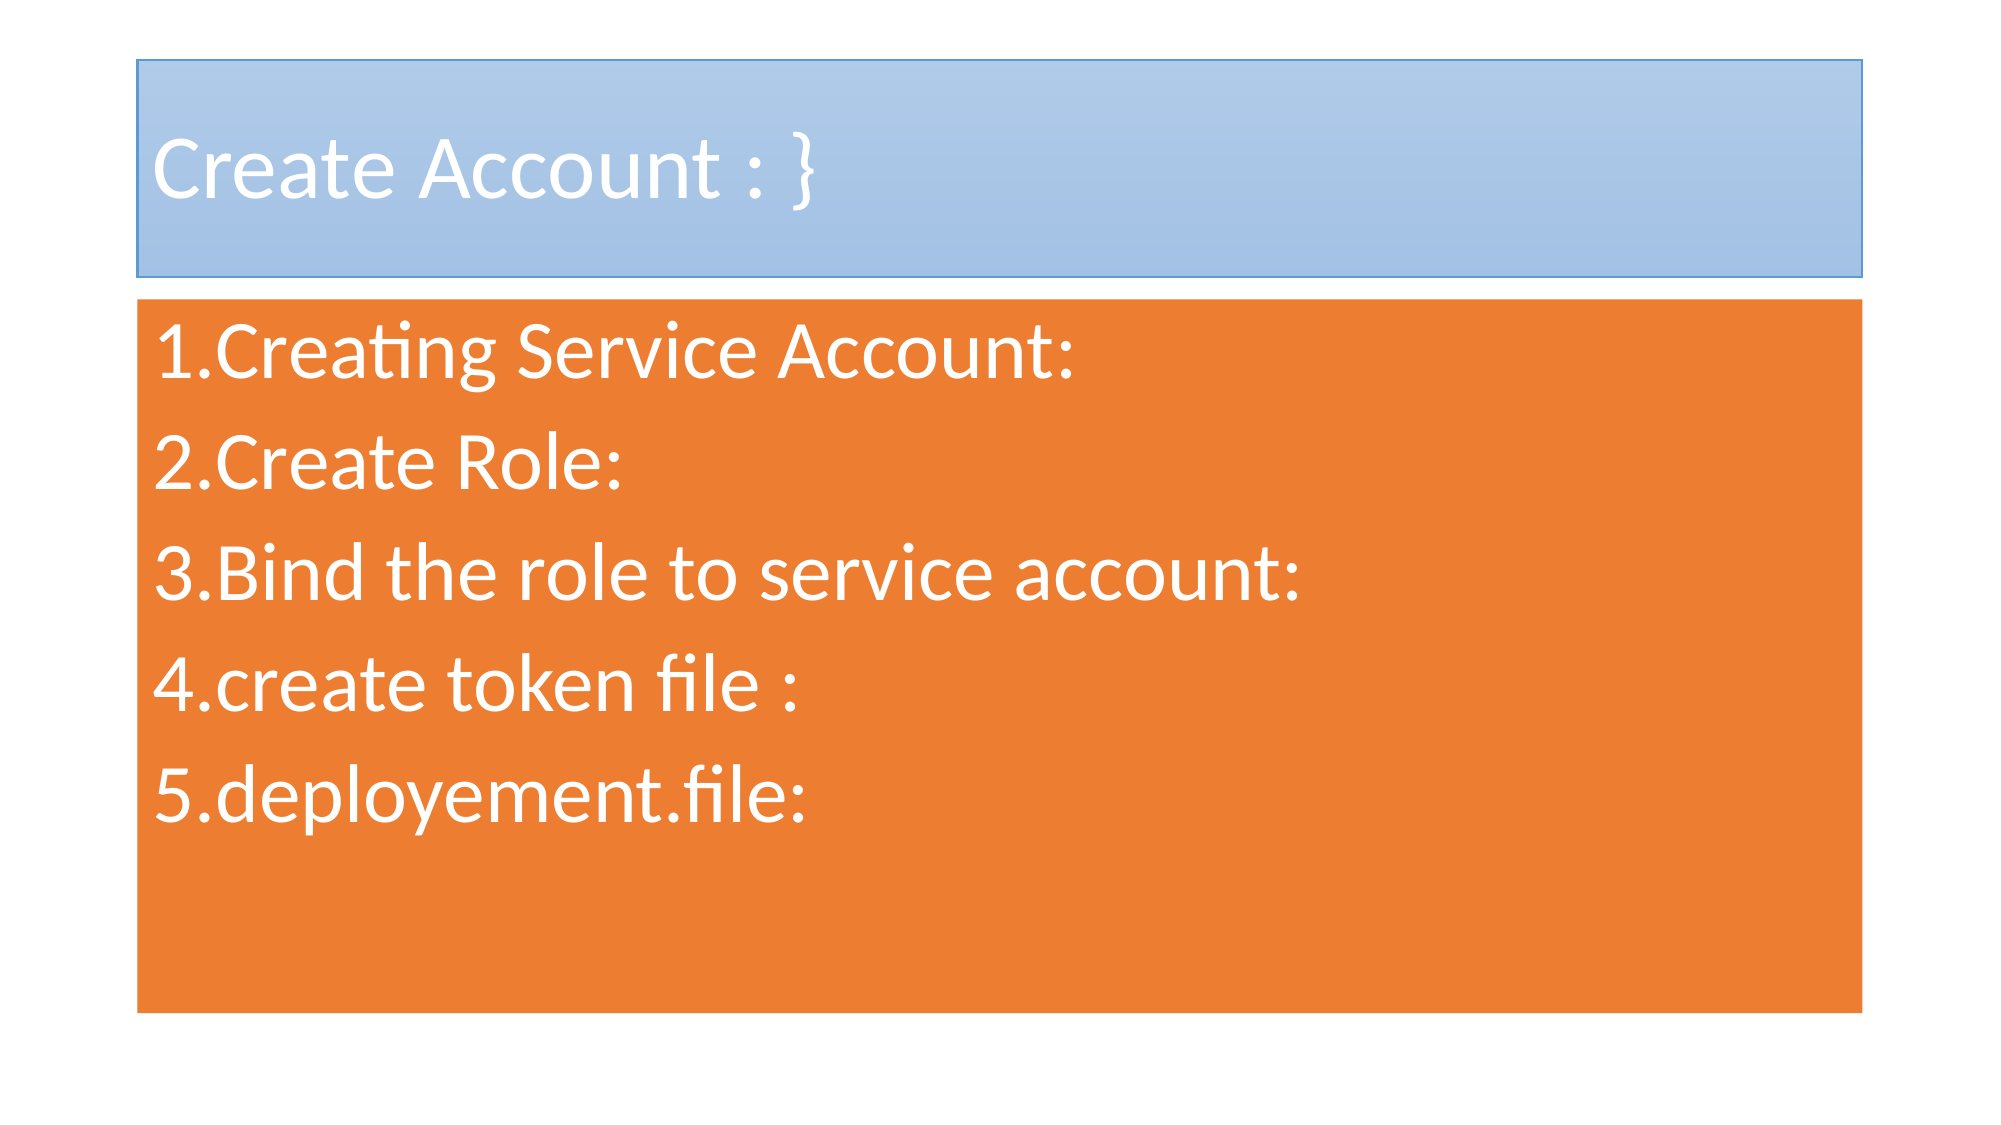

# Create Account : }
1.Creating Service Account:
2.Create Role:
3.Bind the role to service account:
4.create token file :
5.deployement.file: